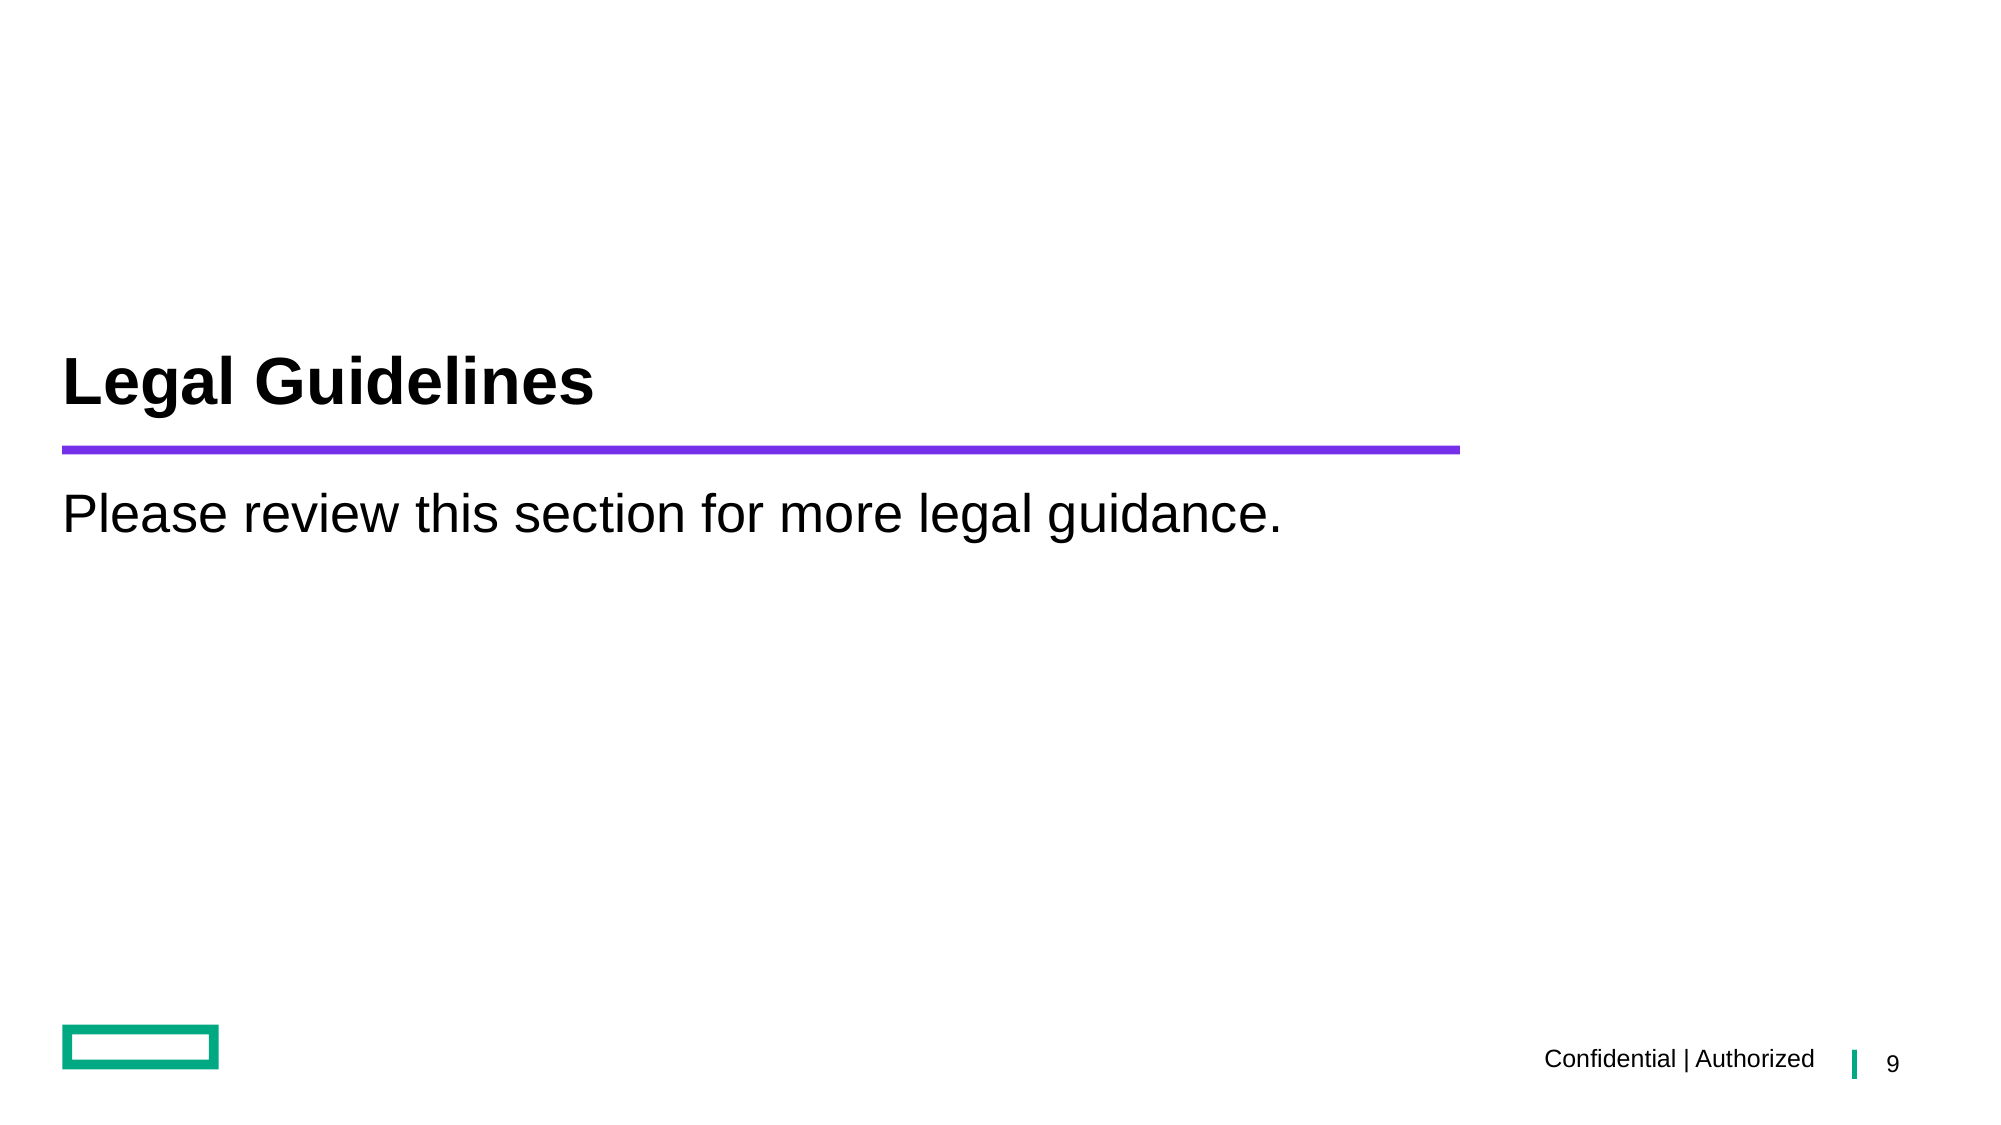

# Legal Guidelines
Please review this section for more legal guidance.
Confidential | Authorized
9